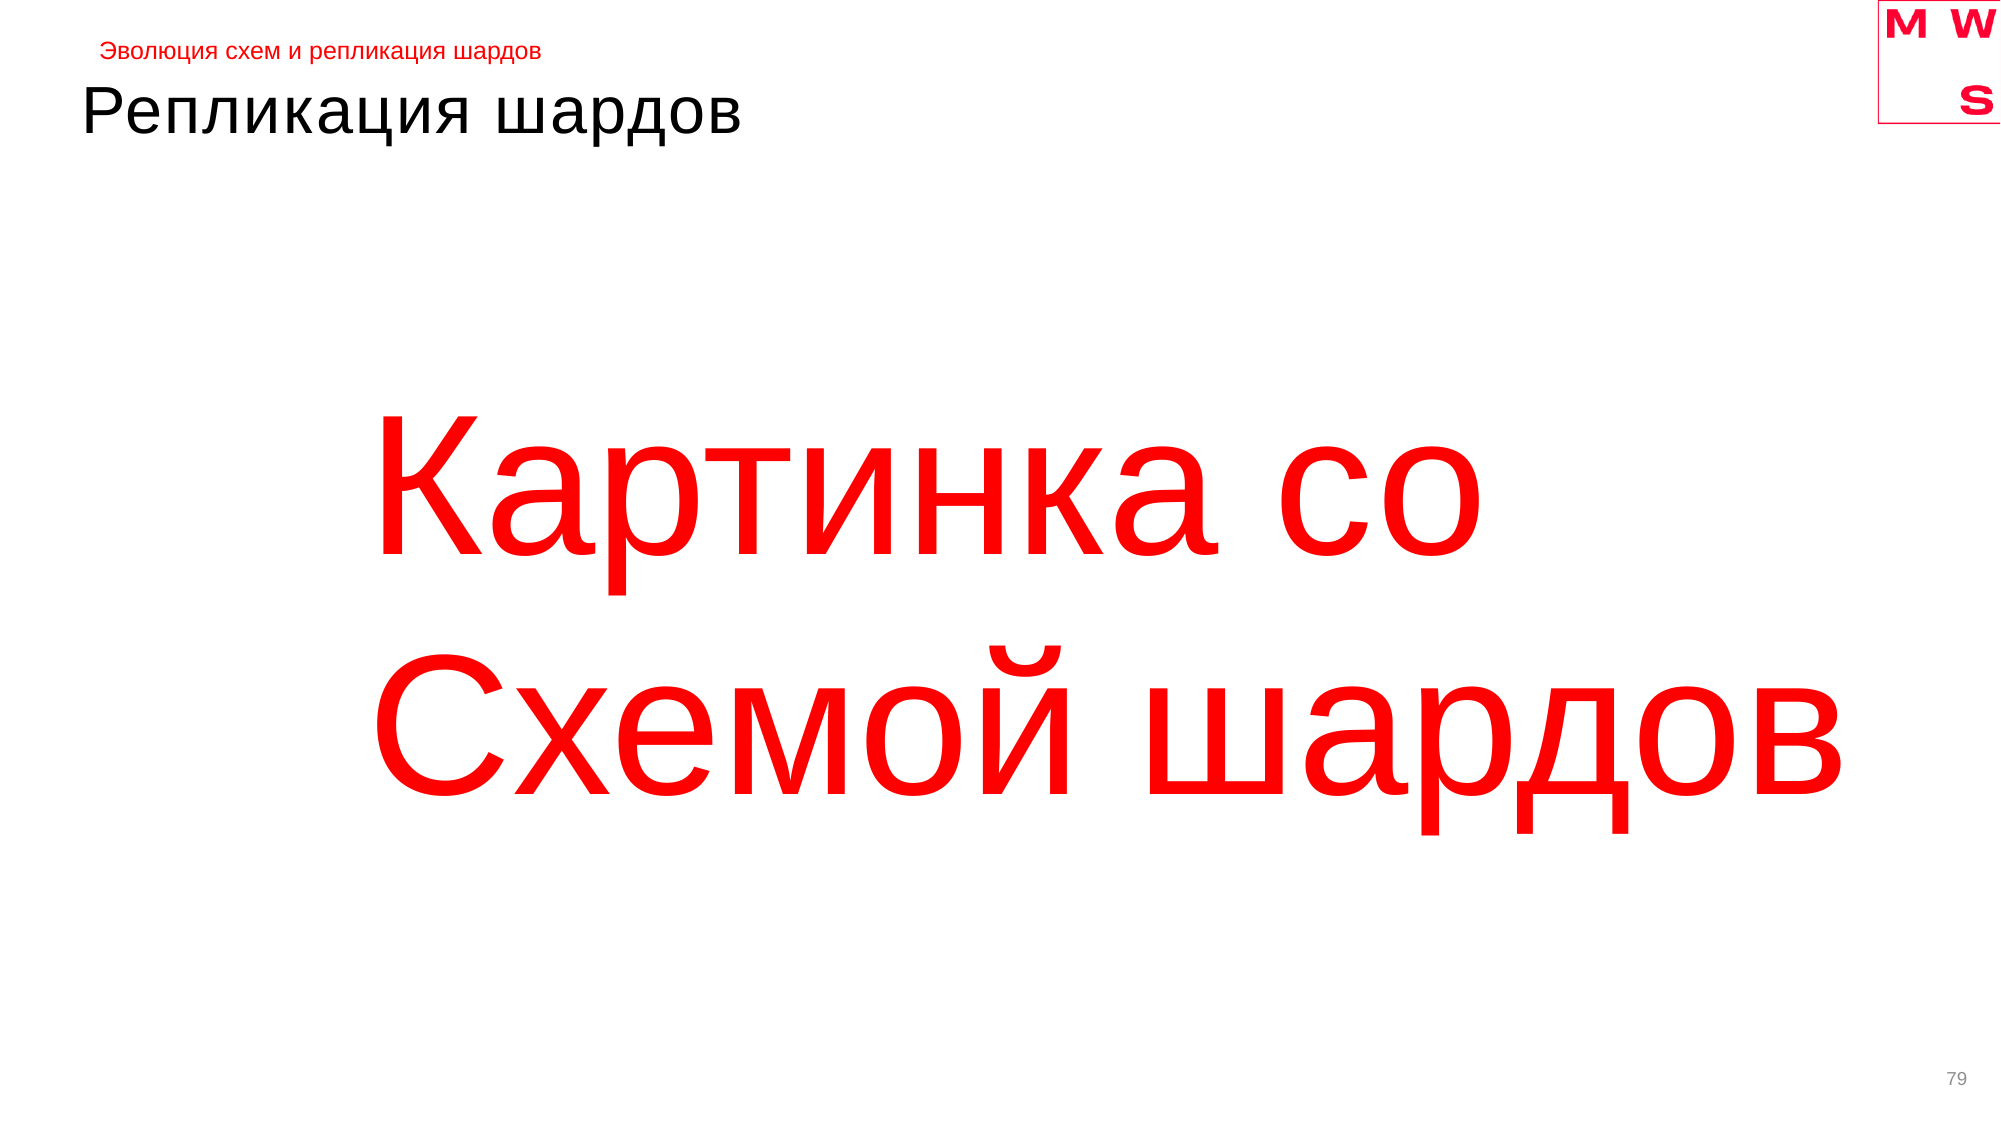

Эволюция схем и репликация шардов
# Репликация шардов
Картинка со
Схемой шардов
79